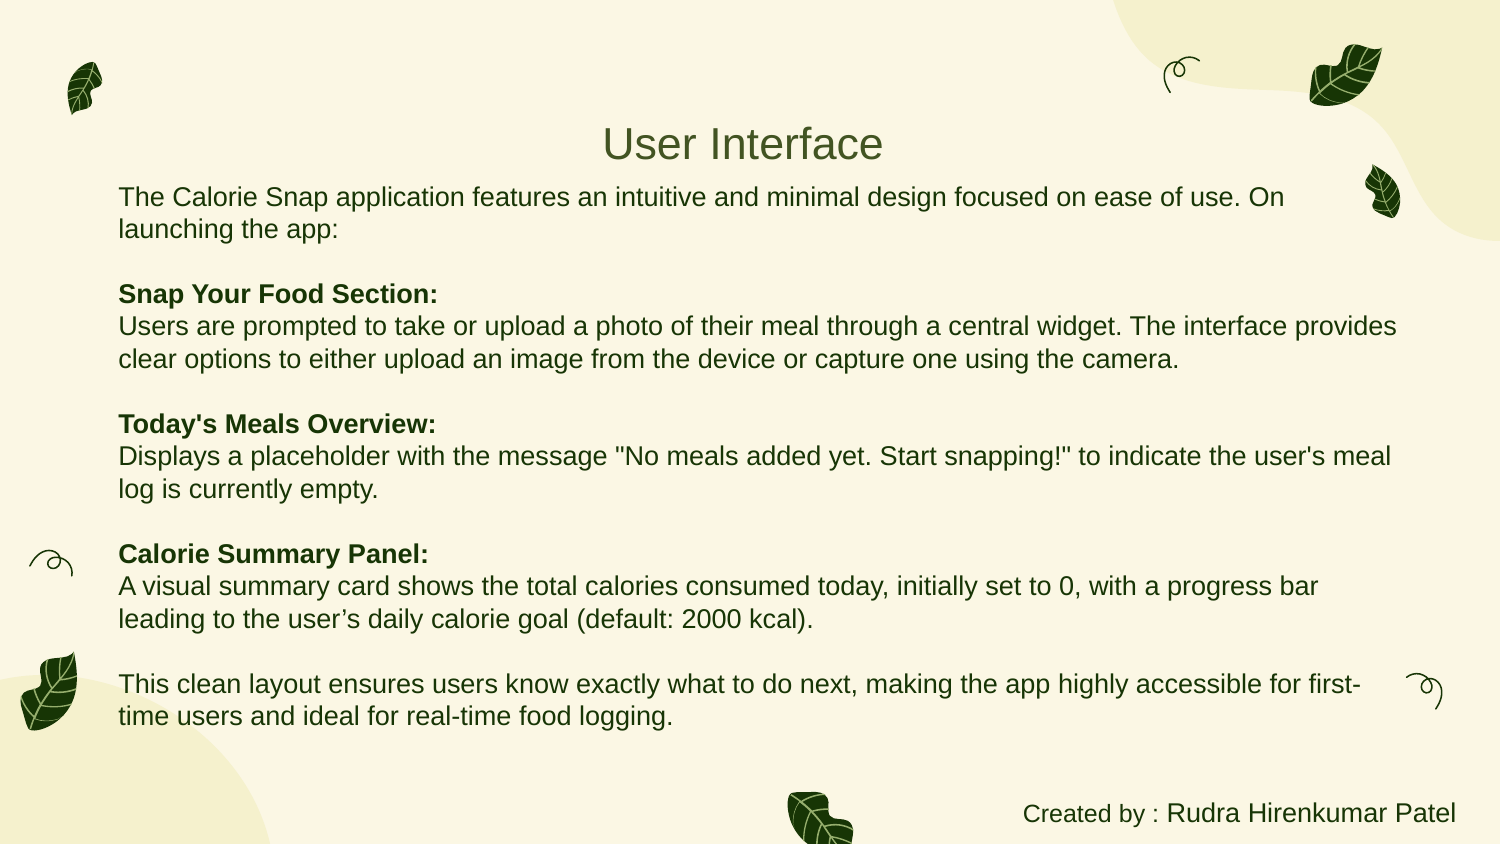

# User Interface

The Calorie Snap application features an intuitive and minimal design focused on ease of use. On launching the app:

Snap Your Food Section:
Users are prompted to take or upload a photo of their meal through a central widget. The interface provides clear options to either upload an image from the device or capture one using the camera.

Today's Meals Overview:
Displays a placeholder with the message "No meals added yet. Start snapping!" to indicate the user's meal log is currently empty.

Calorie Summary Panel:
A visual summary card shows the total calories consumed today, initially set to 0, with a progress bar leading to the user’s daily calorie goal (default: 2000 kcal).

This clean layout ensures users know exactly what to do next, making the app highly accessible for first-time users and ideal for real-time food logging.
Created by : Rudra Hirenkumar Patel